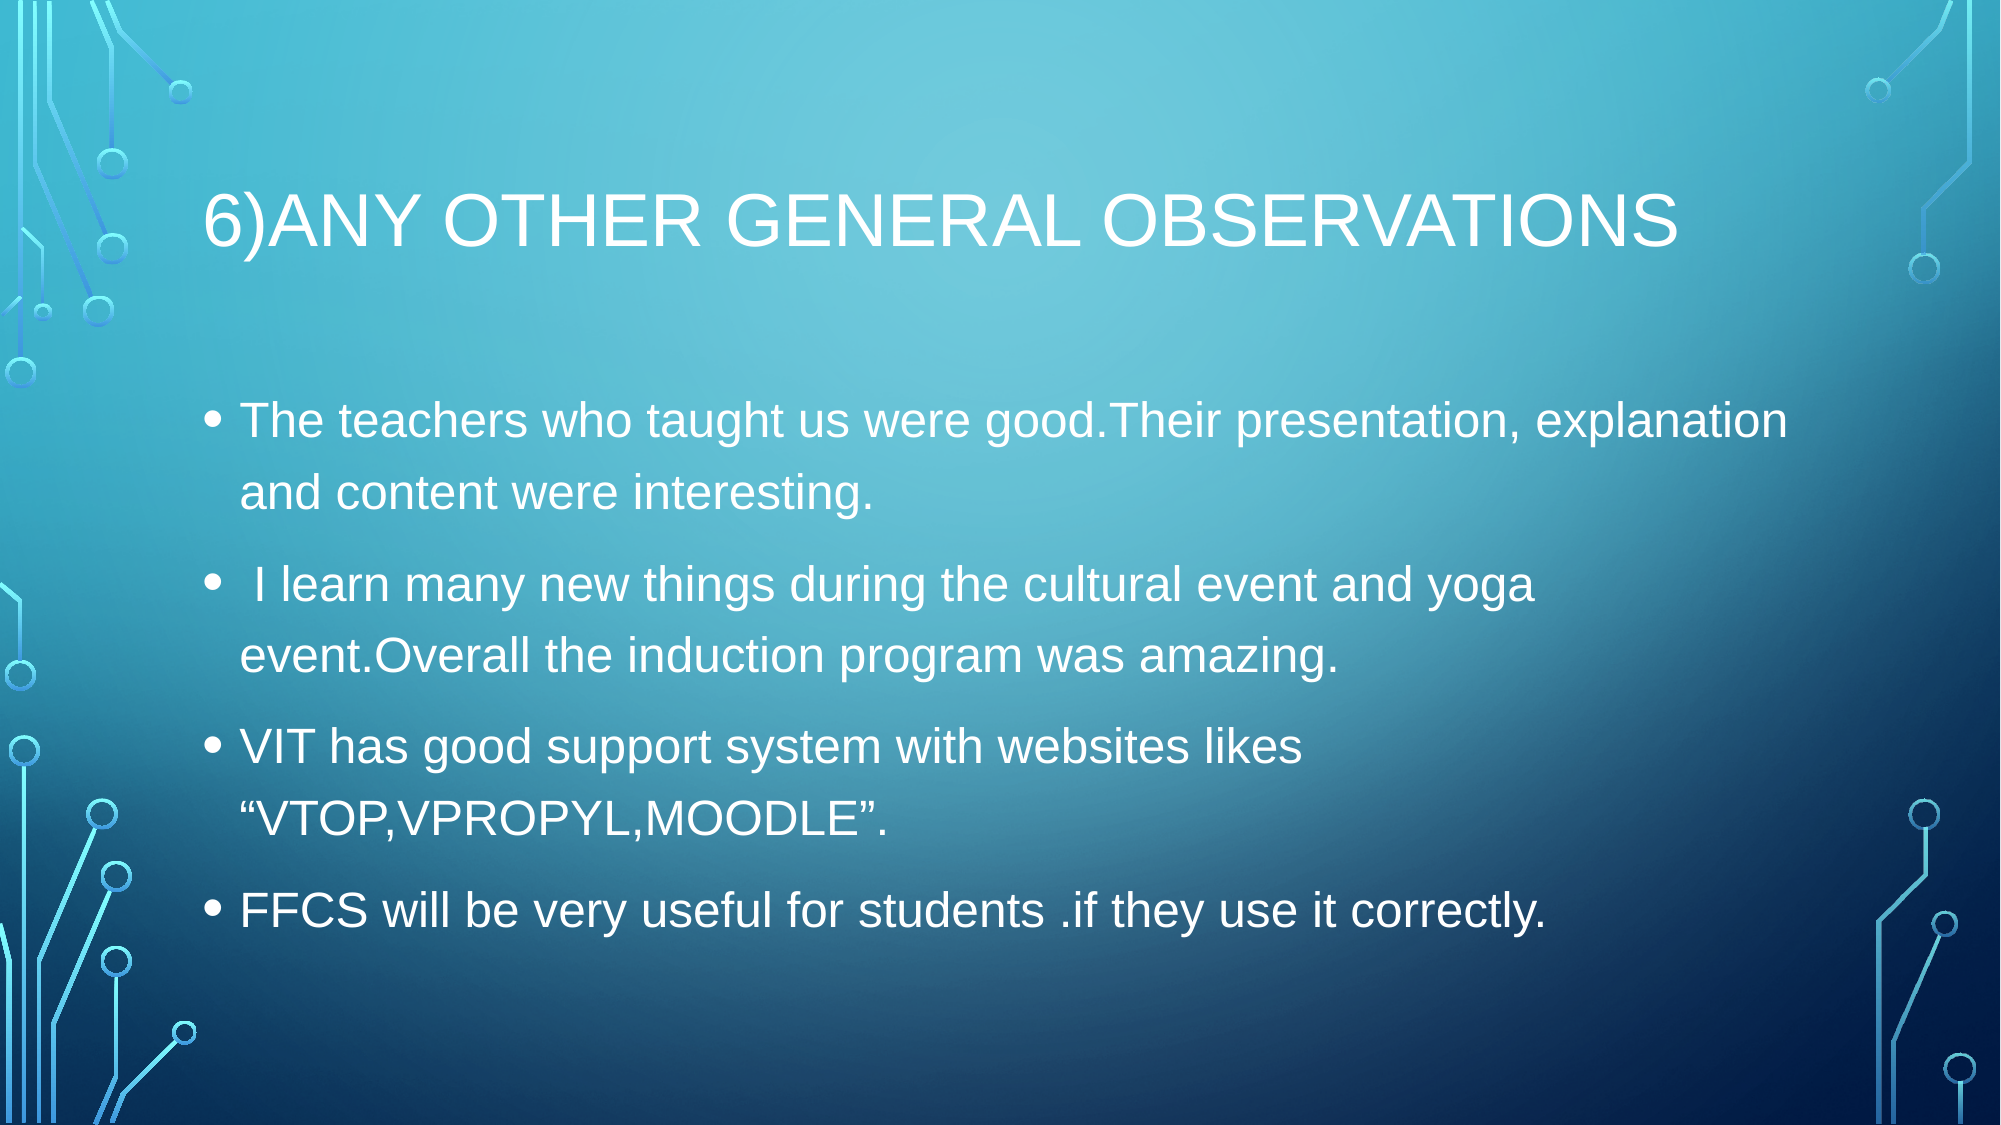

# 6)ANY OTHER GENERAL OBSERVATIONS
The teachers who taught us were good.Their presentation, explanation and content were interesting.
 I learn many new things during the cultural event and yoga event.Overall the induction program was amazing.
VIT has good support system with websites likes “VTOP,VPROPYL,MOODLE”.
FFCS will be very useful for students .if they use it correctly.